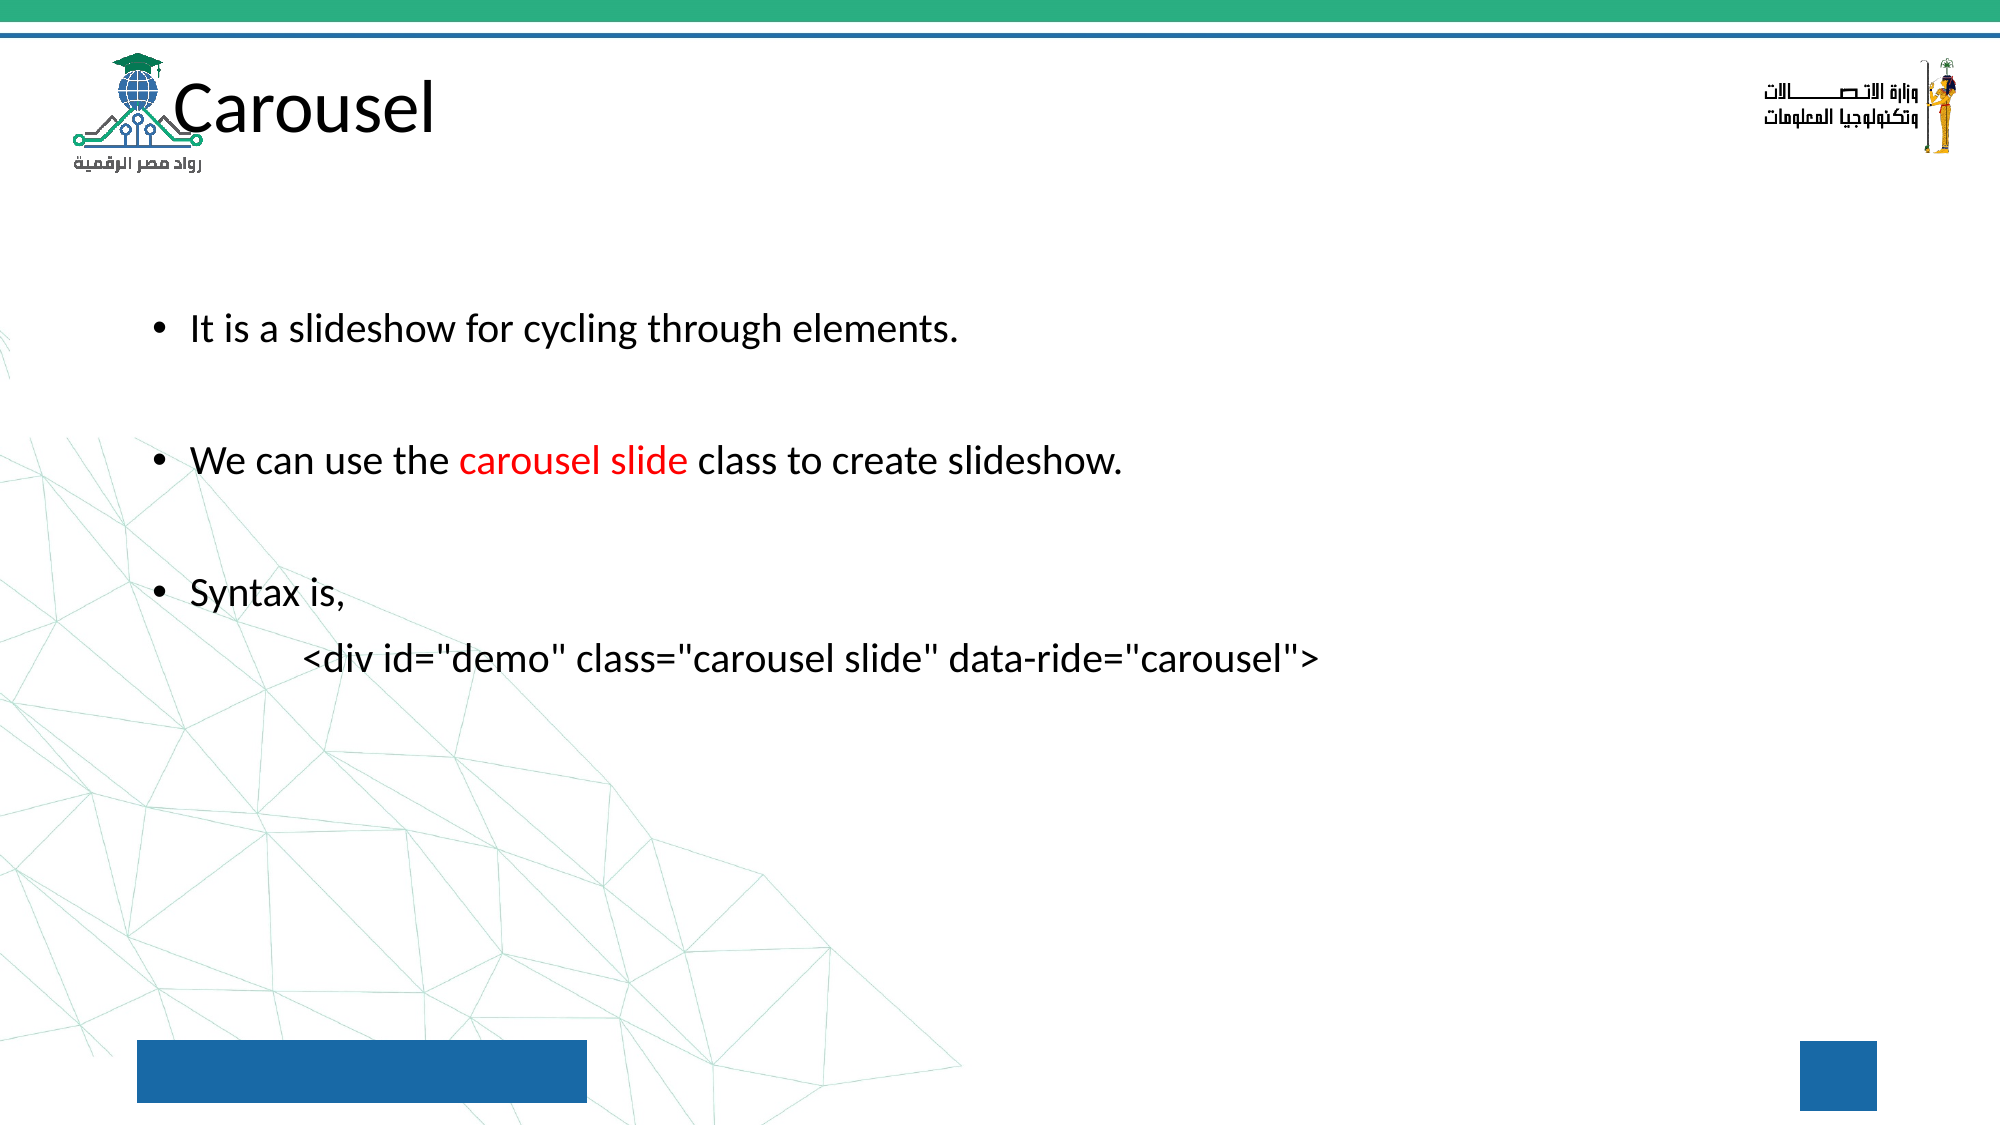

# Carousel
It is a slideshow for cycling through elements.

We can use the carousel slide class to create slideshow.

Syntax is,
	<div id="demo" class="carousel slide" data-ride="carousel">